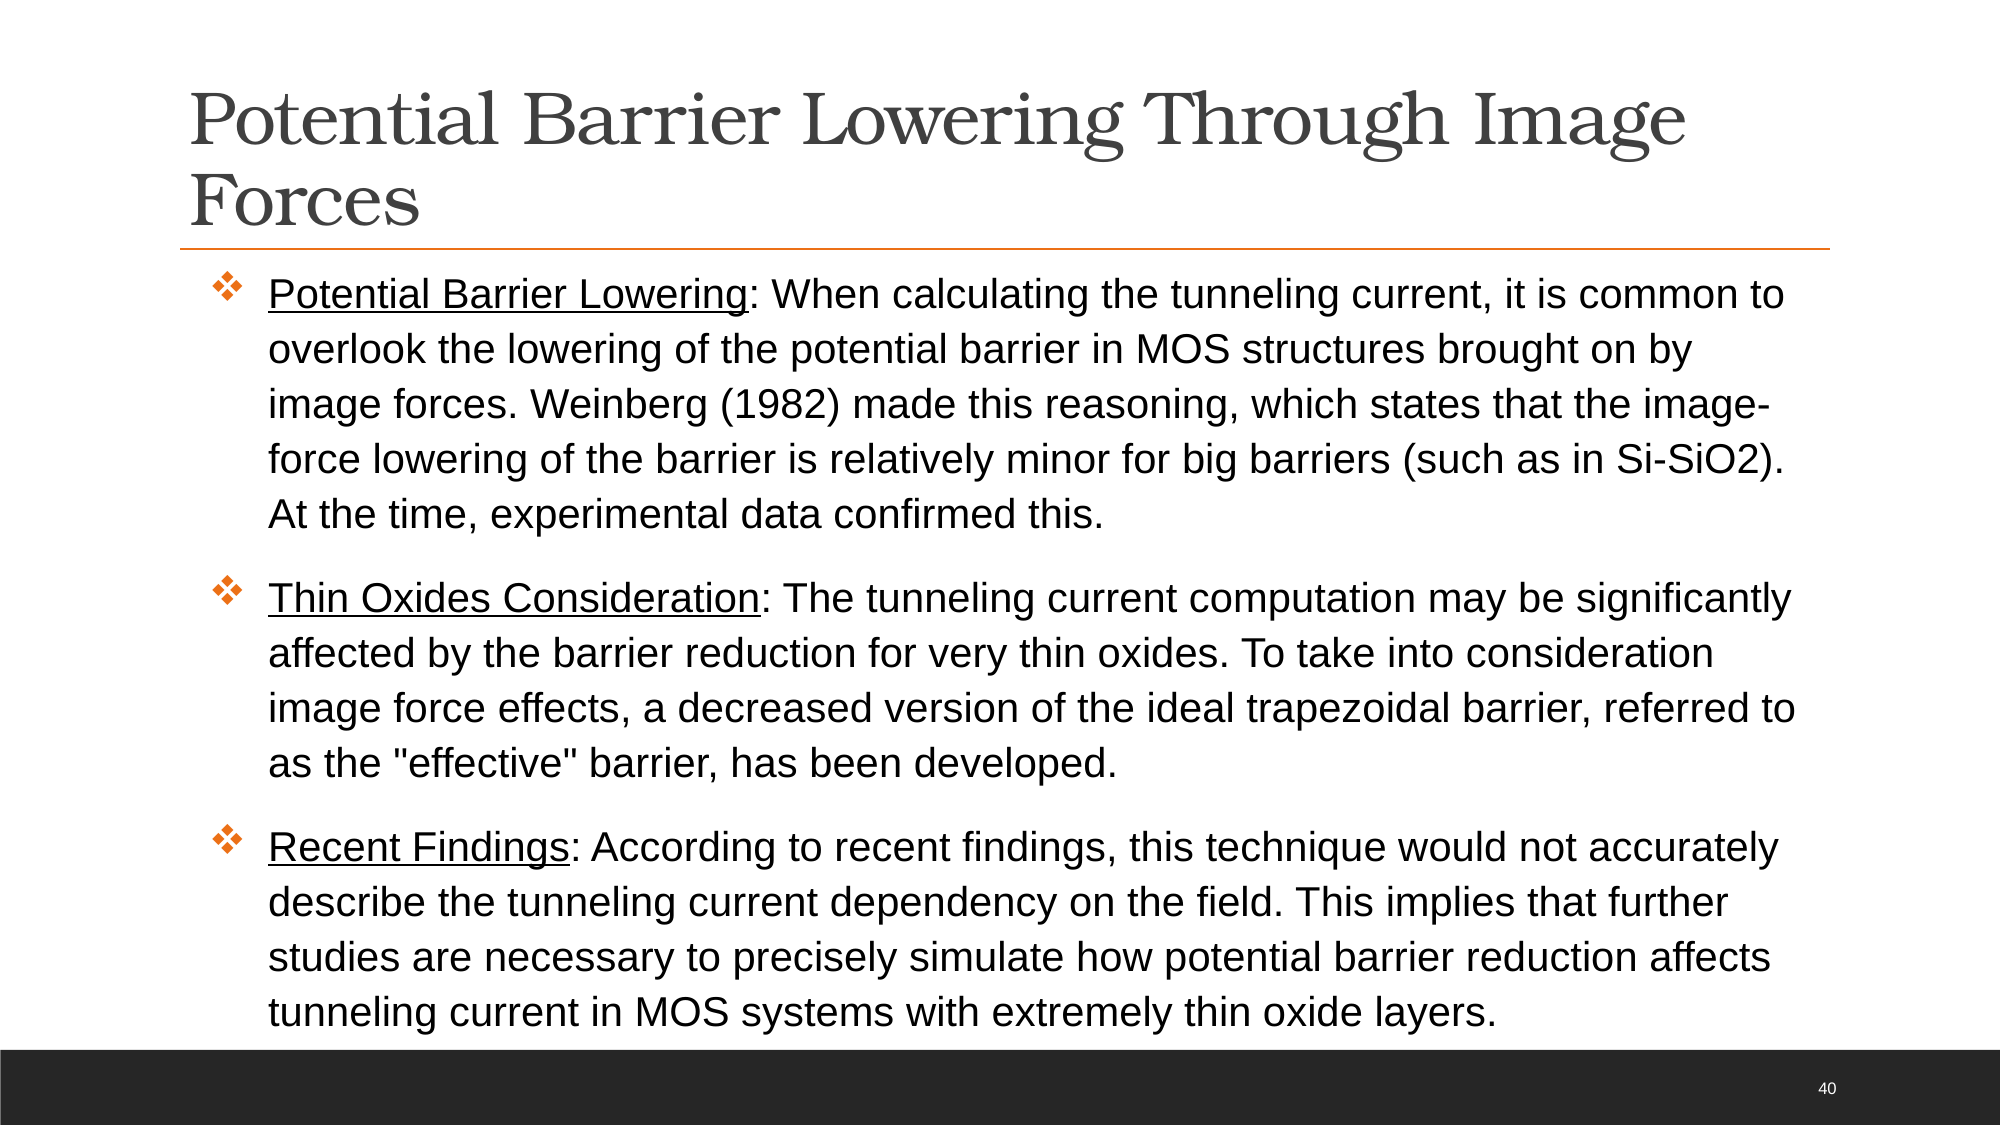

Potential Barrier Lowering Through Image Forces
Potential Barrier Lowering: When calculating the tunneling current, it is common to overlook the lowering of the potential barrier in MOS structures brought on by image forces. Weinberg (1982) made this reasoning, which states that the image-force lowering of the barrier is relatively minor for big barriers (such as in Si-SiO2). At the time, experimental data confirmed this.
Thin Oxides Consideration: The tunneling current computation may be significantly affected by the barrier reduction for very thin oxides. To take into consideration image force effects, a decreased version of the ideal trapezoidal barrier, referred to as the "effective" barrier, has been developed.
Recent Findings: According to recent findings, this technique would not accurately describe the tunneling current dependency on the field. This implies that further studies are necessary to precisely simulate how potential barrier reduction affects tunneling current in MOS systems with extremely thin oxide layers.
40